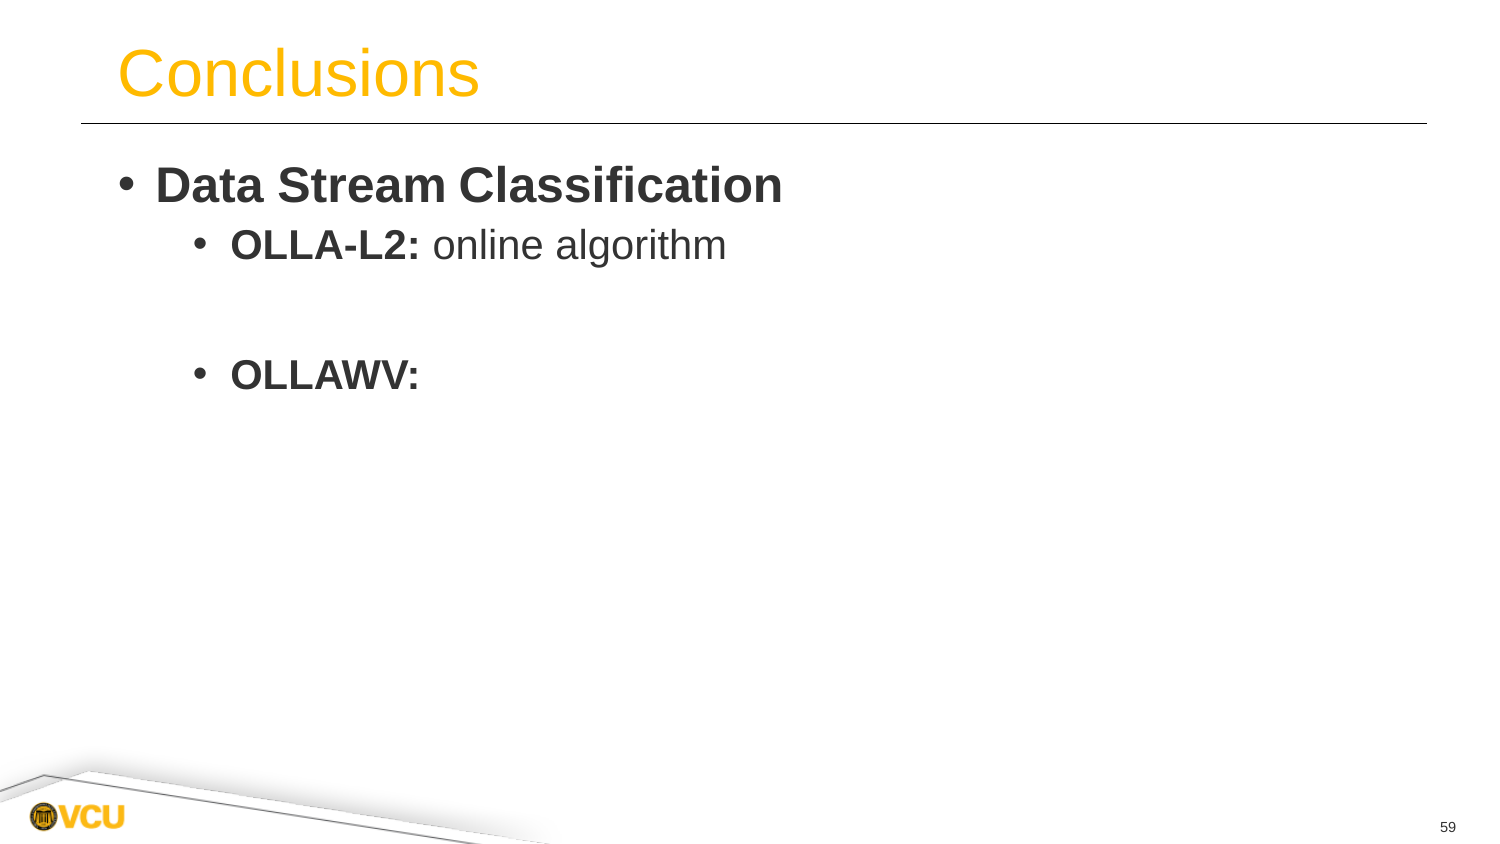

# Conclusions
Data Stream Classification
OLLA-L2: online algorithm

OLLAWV:

59